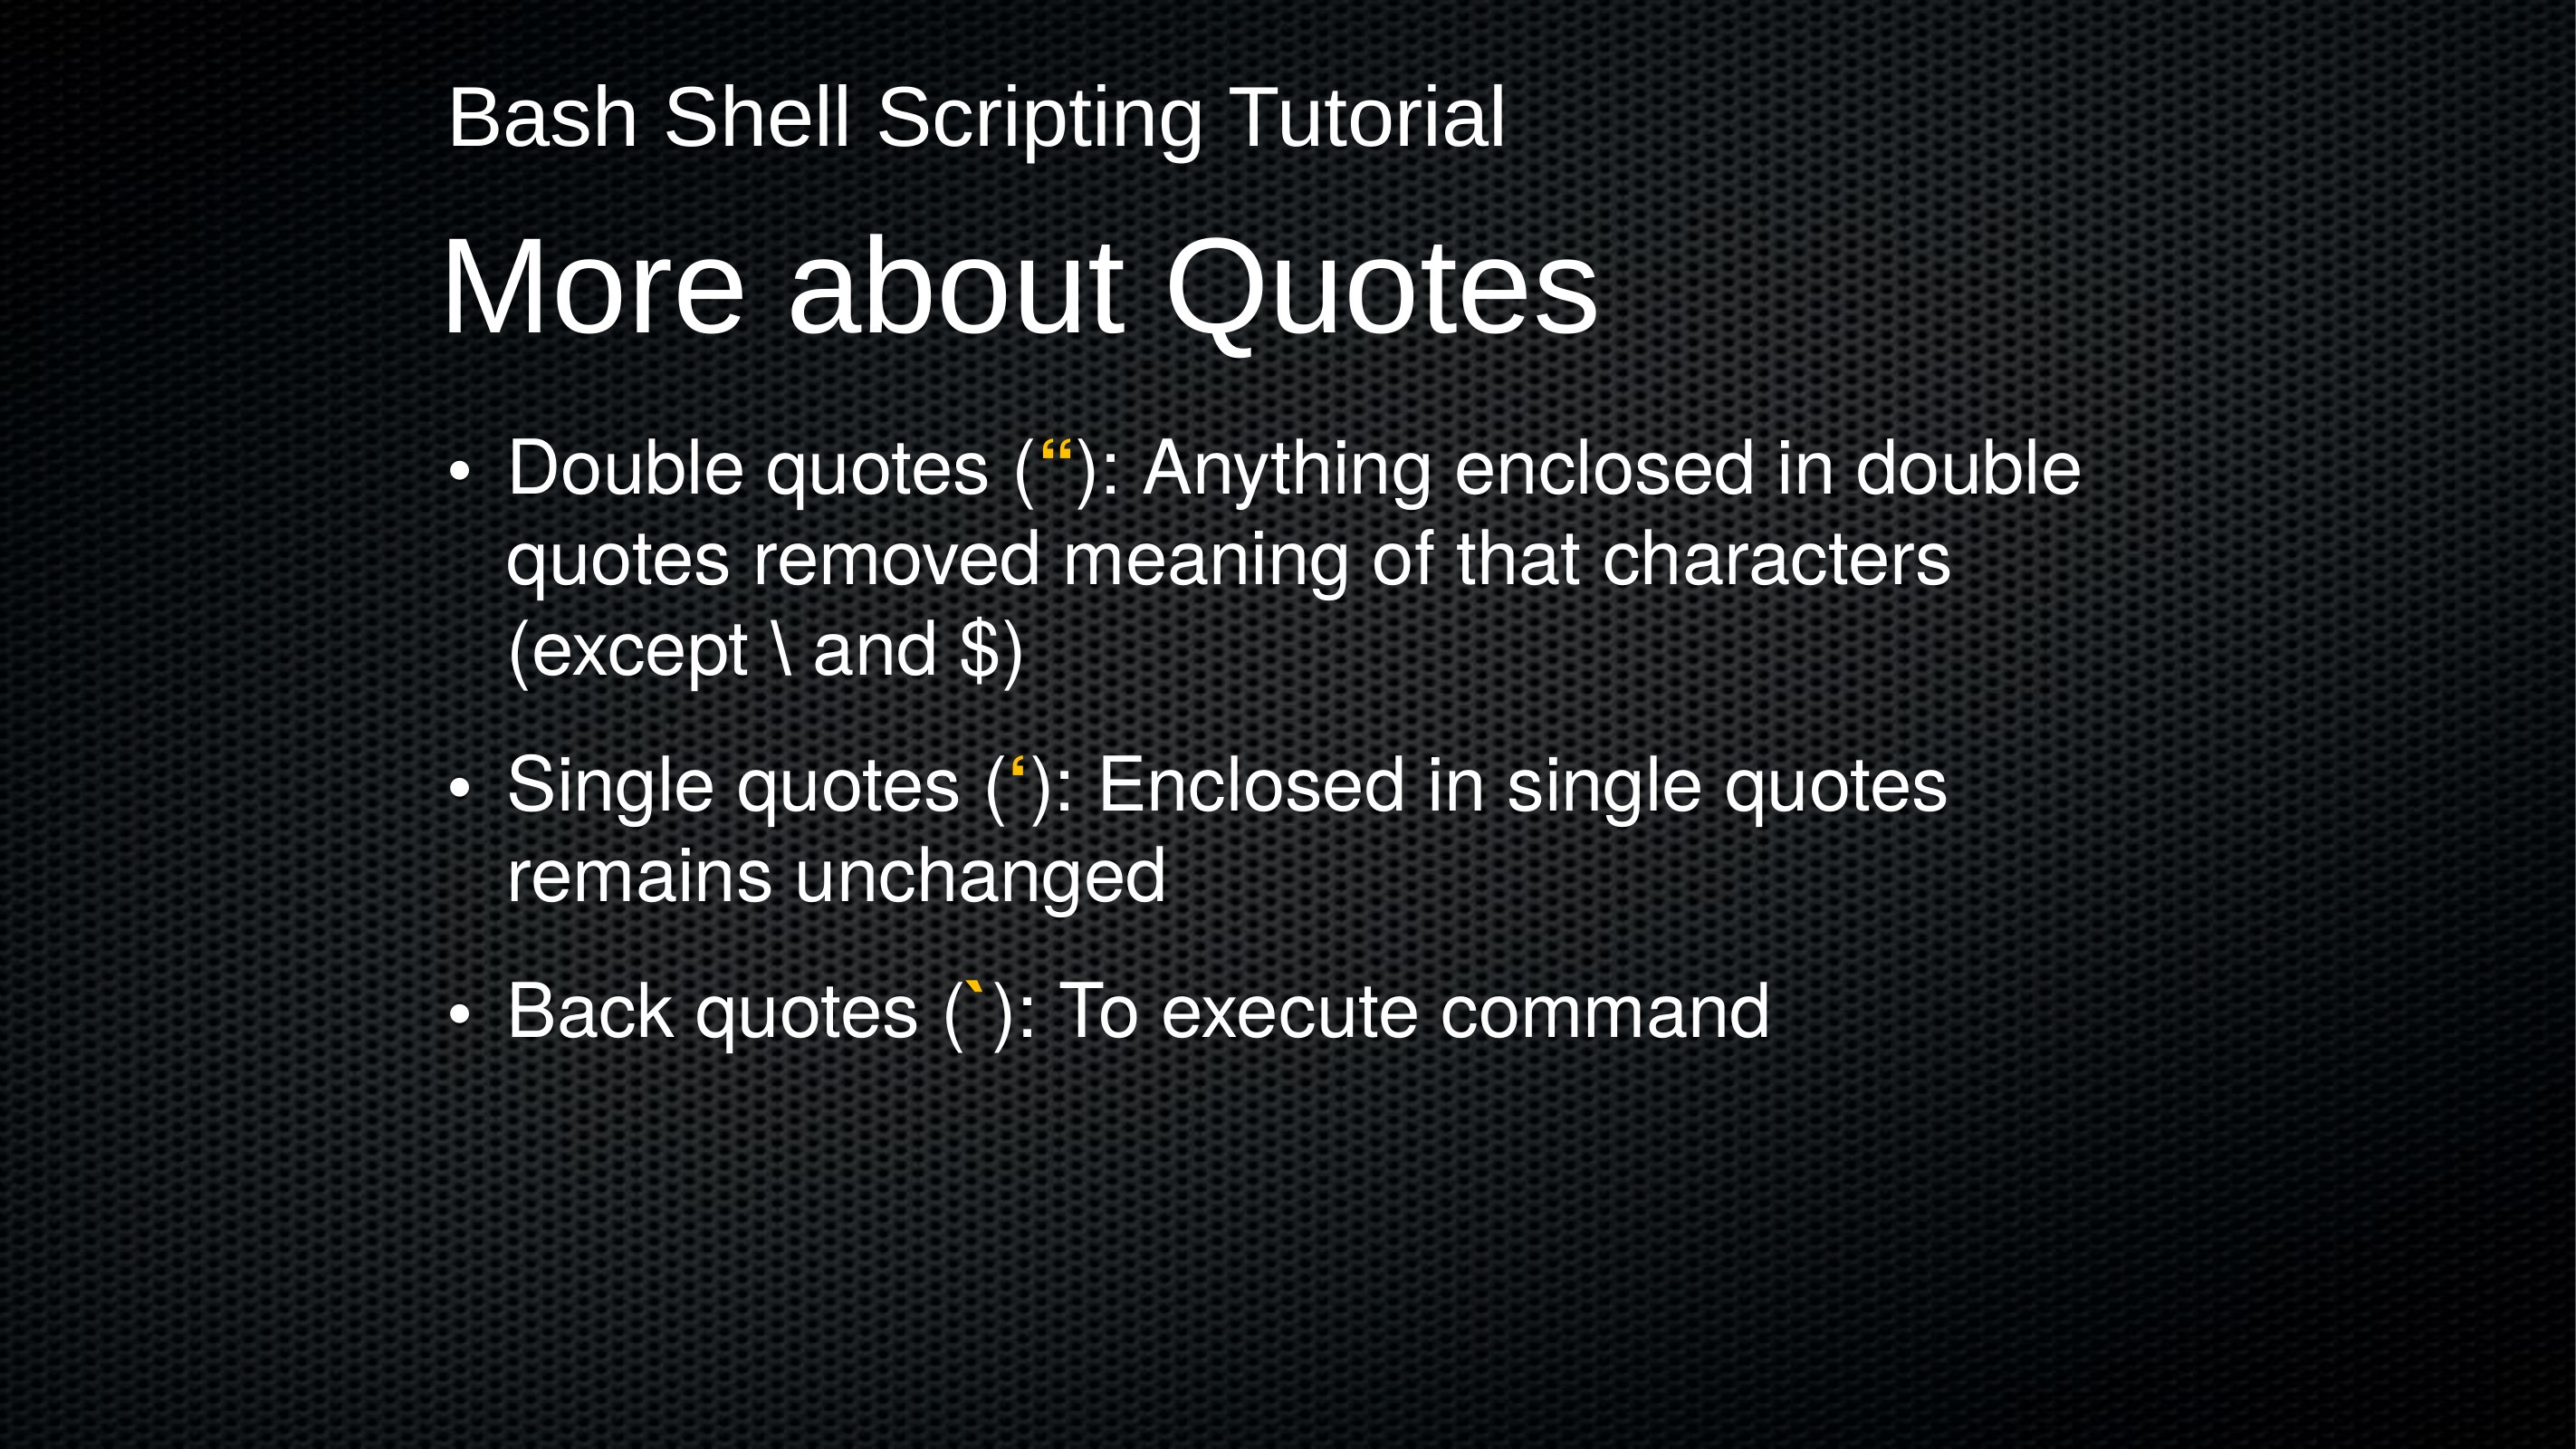

# Bash Shell Scripting Tutorial
More about Quotes
Double quotes (“): Anything enclosed in double quotes removed meaning of that characters (except \ and $)
Single quotes (‘): Enclosed in single quotes remains unchanged
Back quotes (`): To execute command